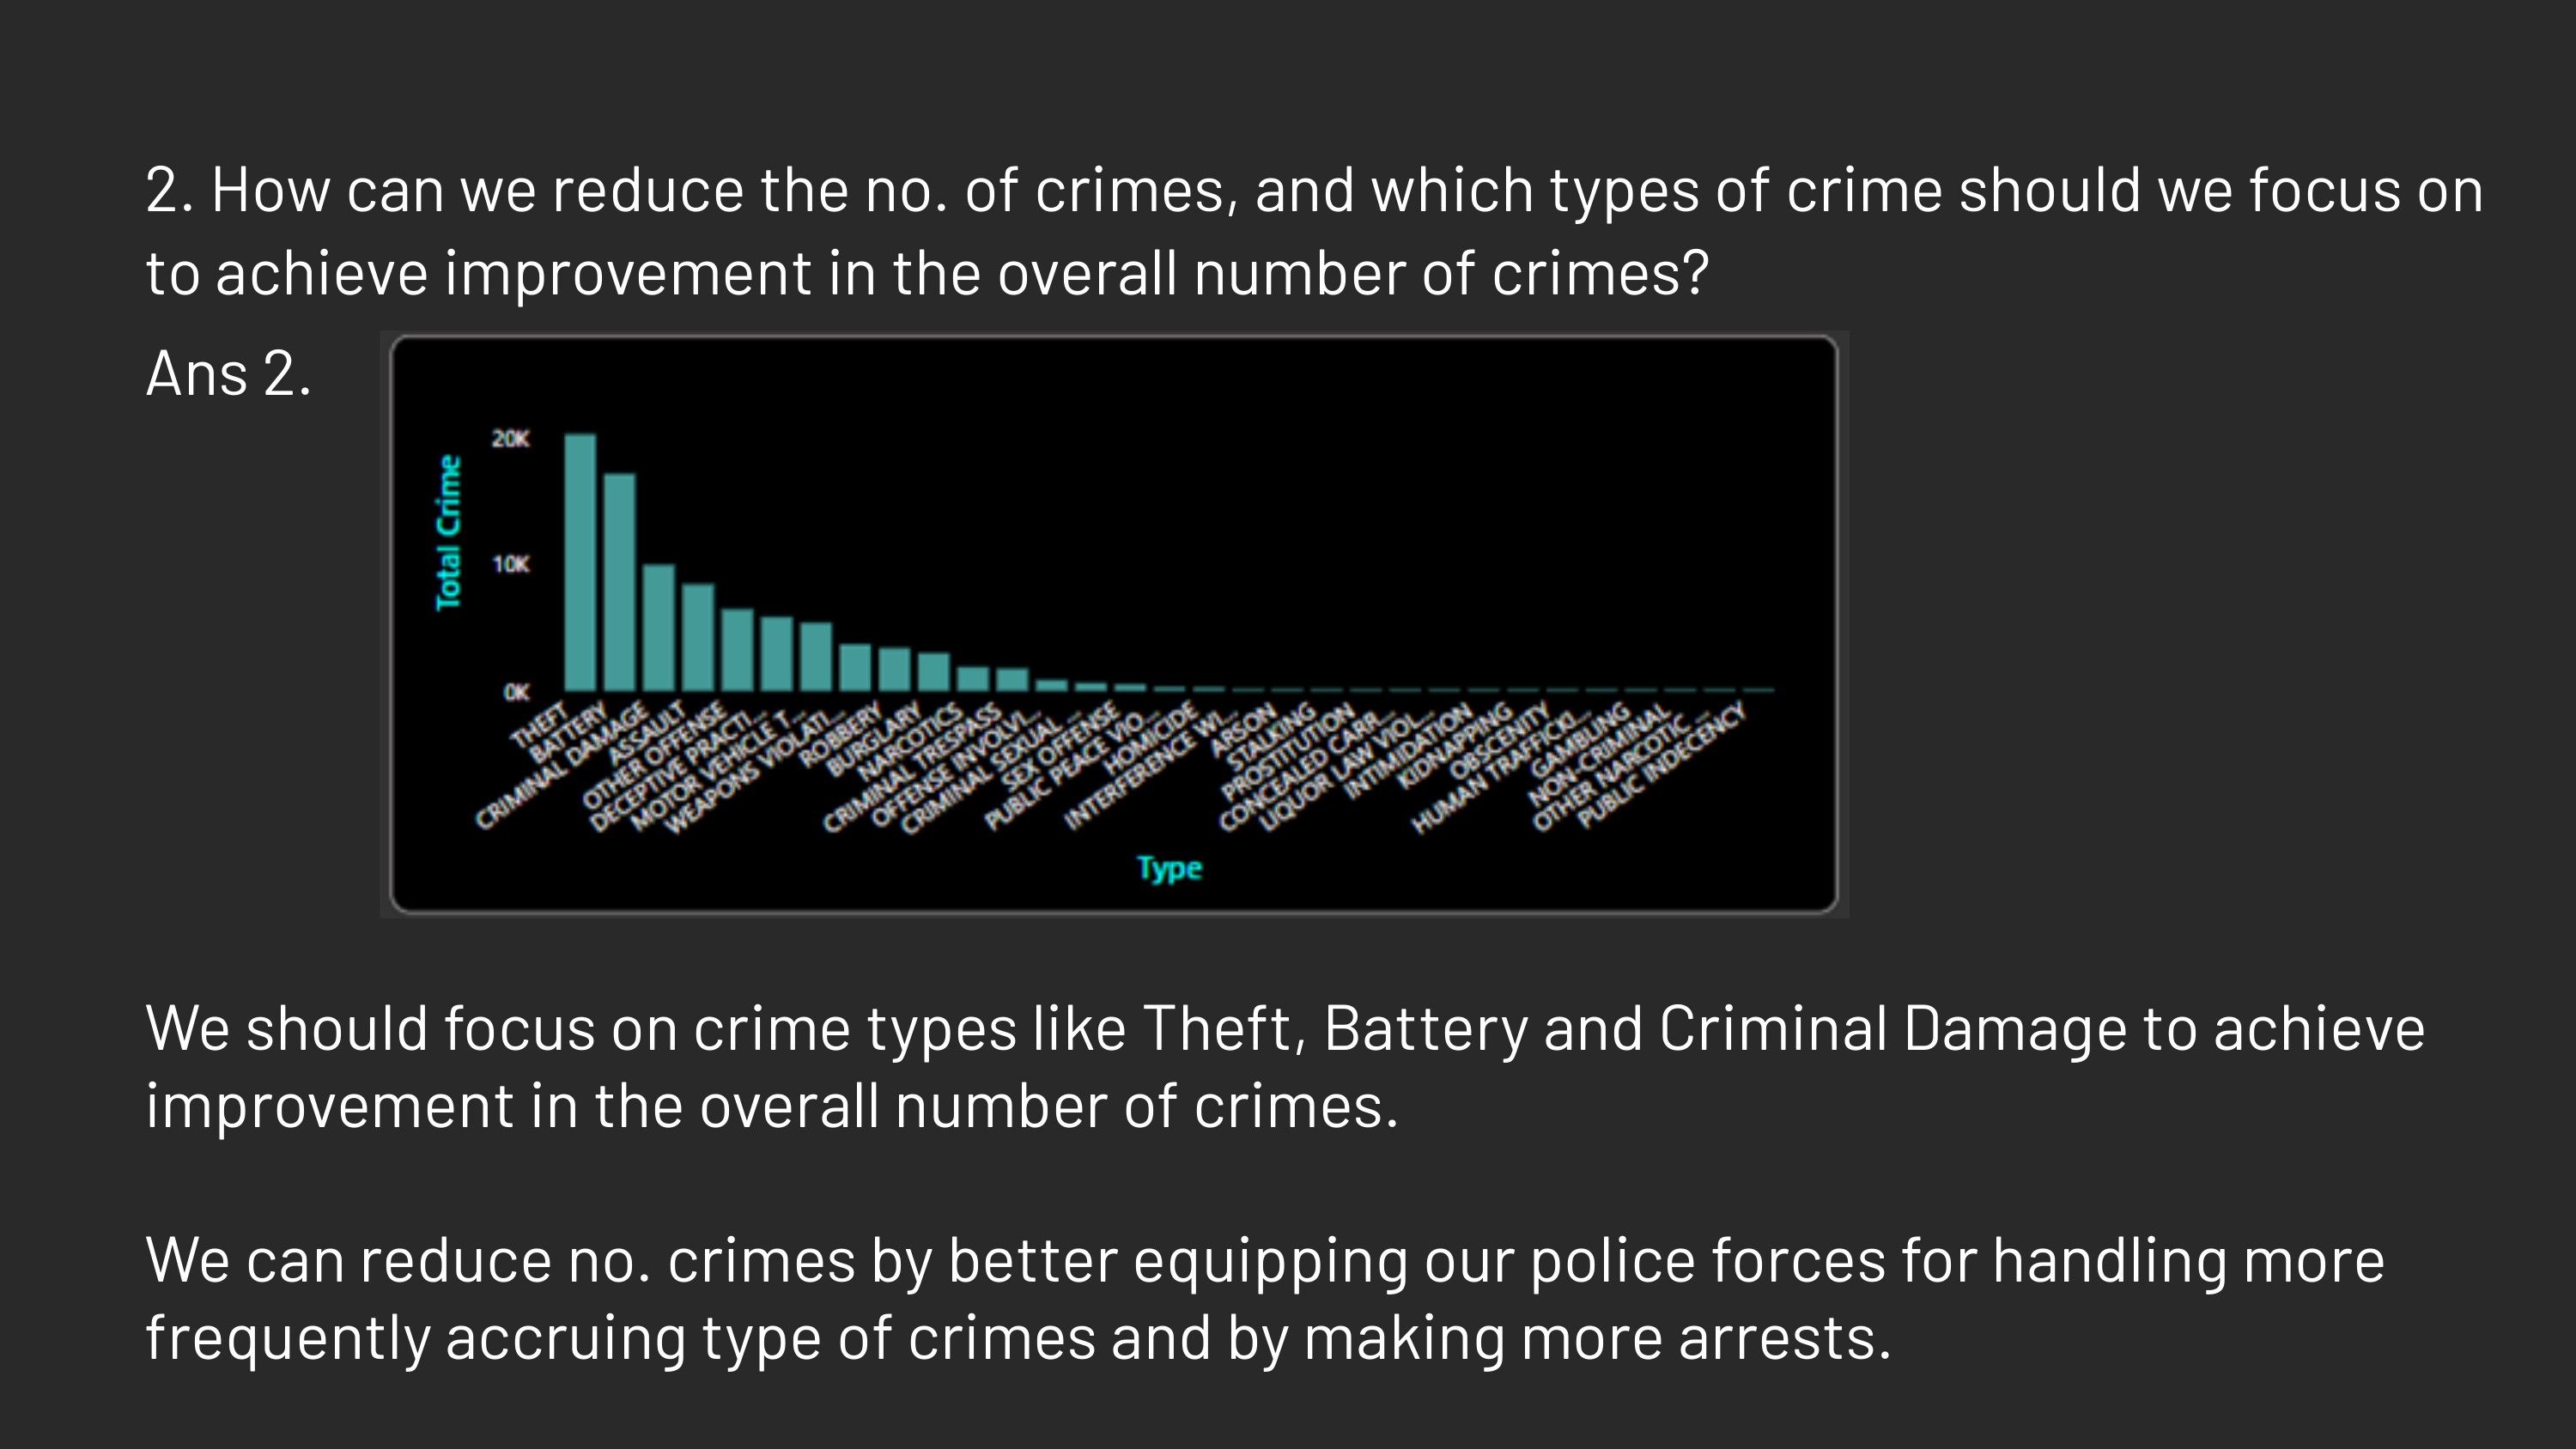

2. How can we reduce the no. of crimes, and which types of crime should we focus on to achieve improvement in the overall number of crimes?
Ans 2.

We should focus on crime types like Theft, Battery and Criminal Damage to achieve improvement in the overall number of crimes.

We can reduce no. crimes by better equipping our police forces for handling more frequently accruing type of crimes and by making more arrests.